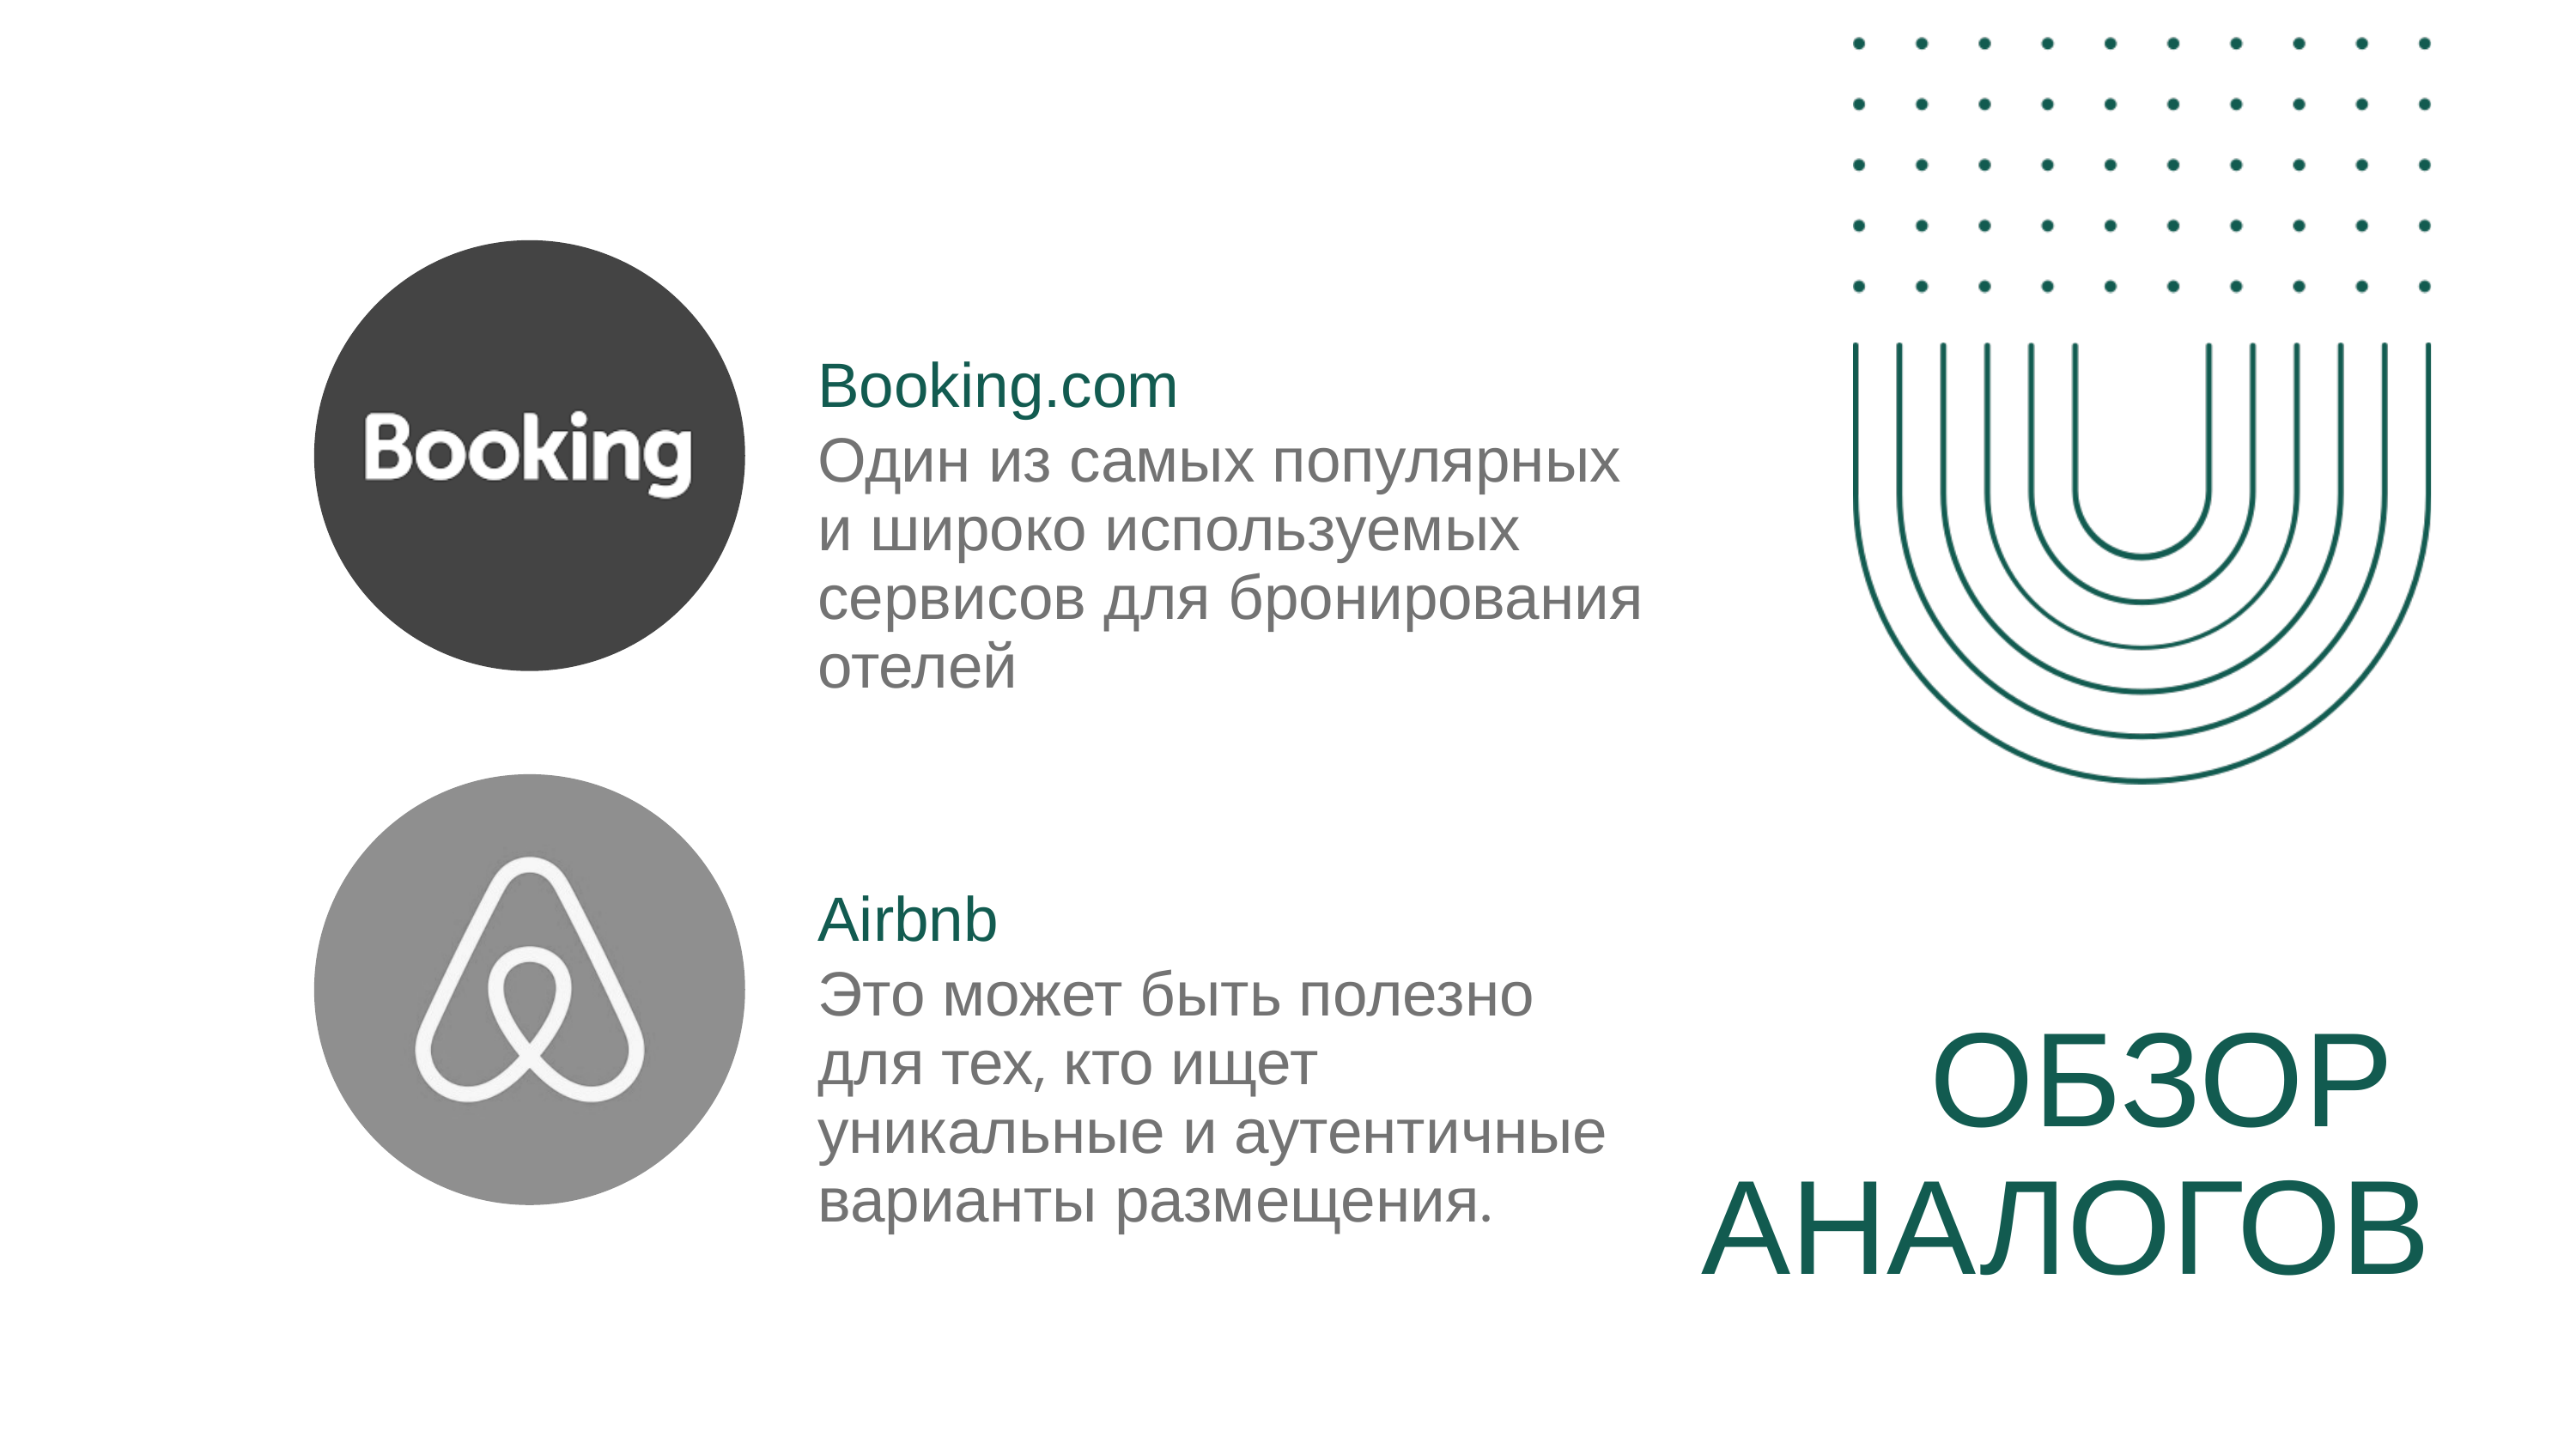

Booking.com
Один из самых популярных и широко используемых сервисов для бронирования отелей

Airbnb
Это может быть полезно для тех, кто ищет уникальные и аутентичные варианты размещения.
ОБЗОР
АНАЛОГОВ